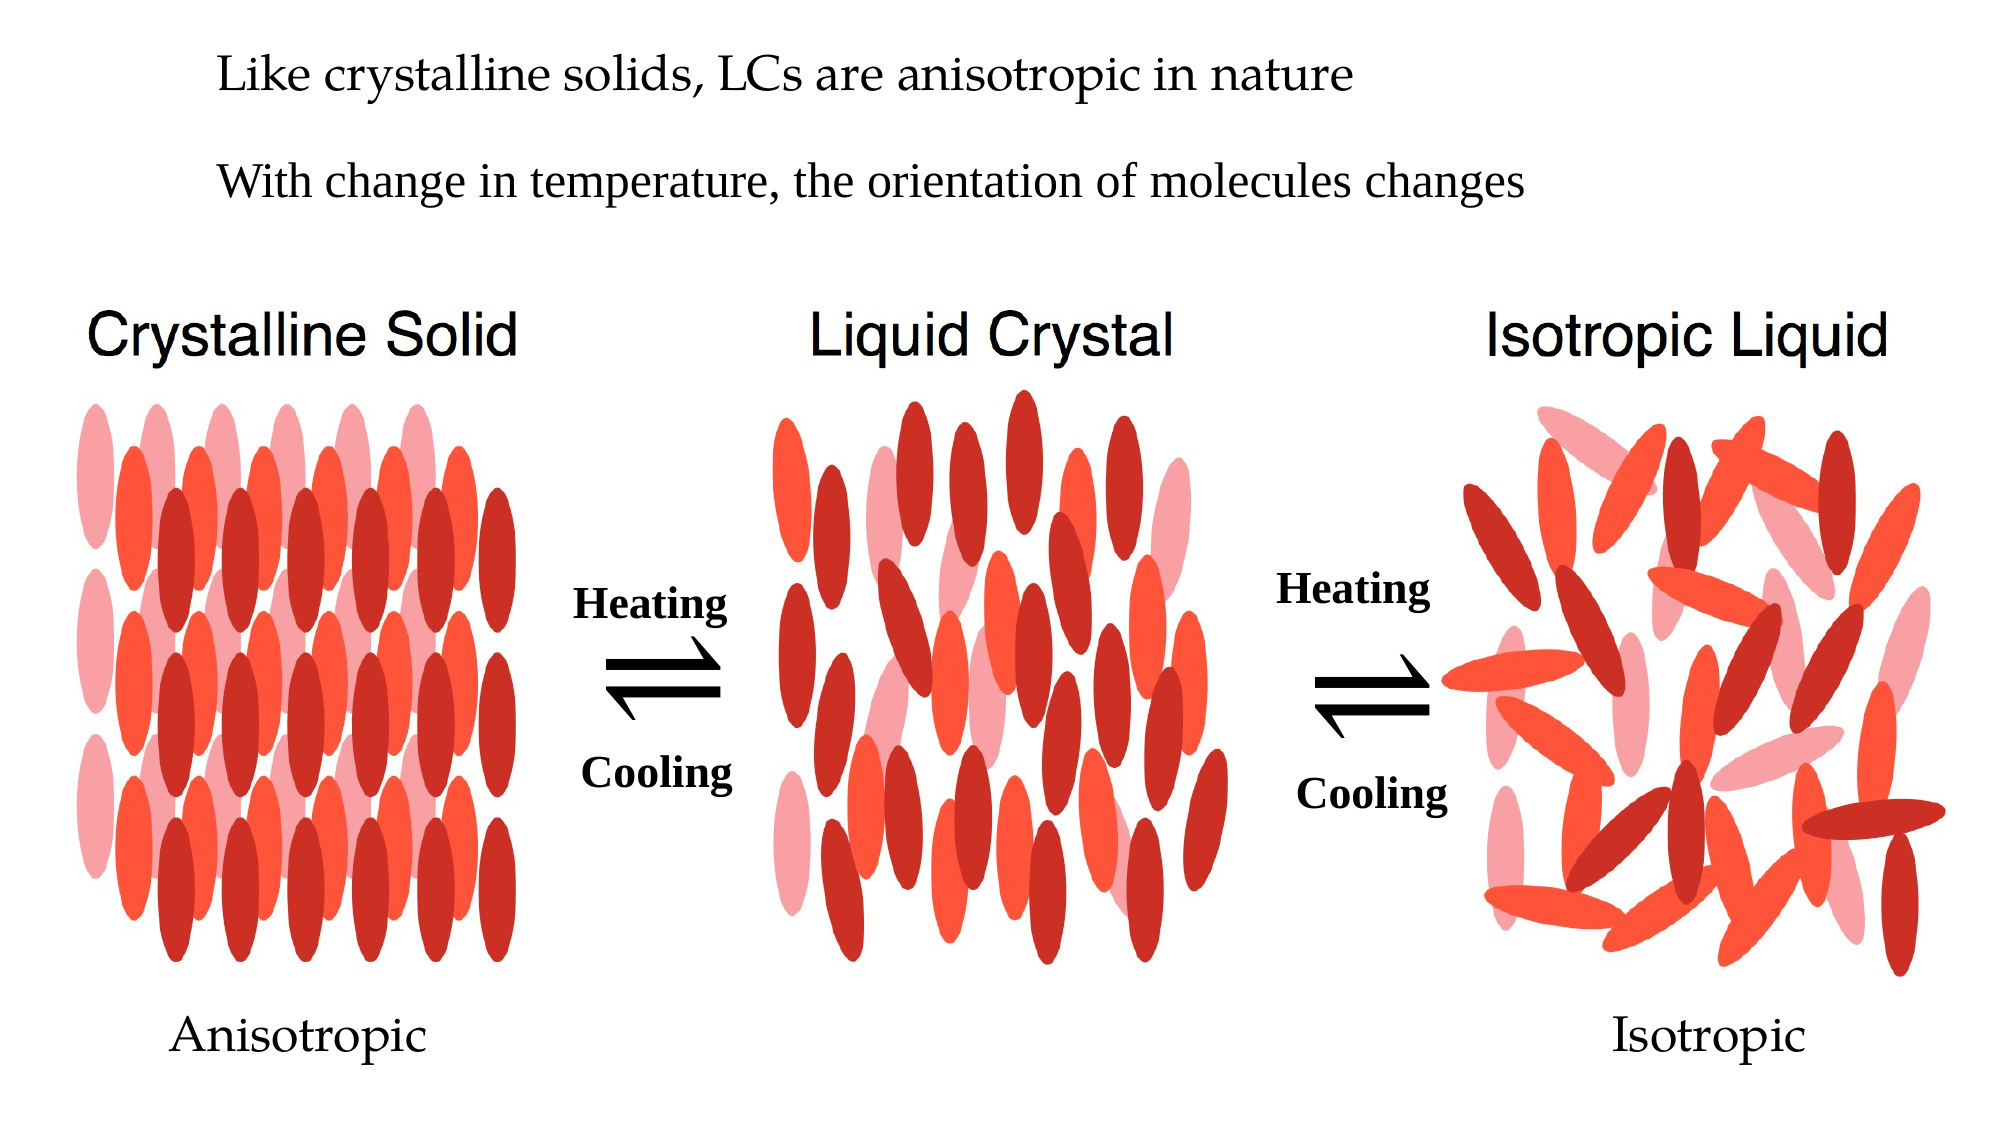

# Like crystalline solids, LCs are anisotropic in nature
With change in temperature, the orientation of molecules changes

Heating
⇌
Cooling
Heating
⇌
Cooling
Anisotropic
Isotropic